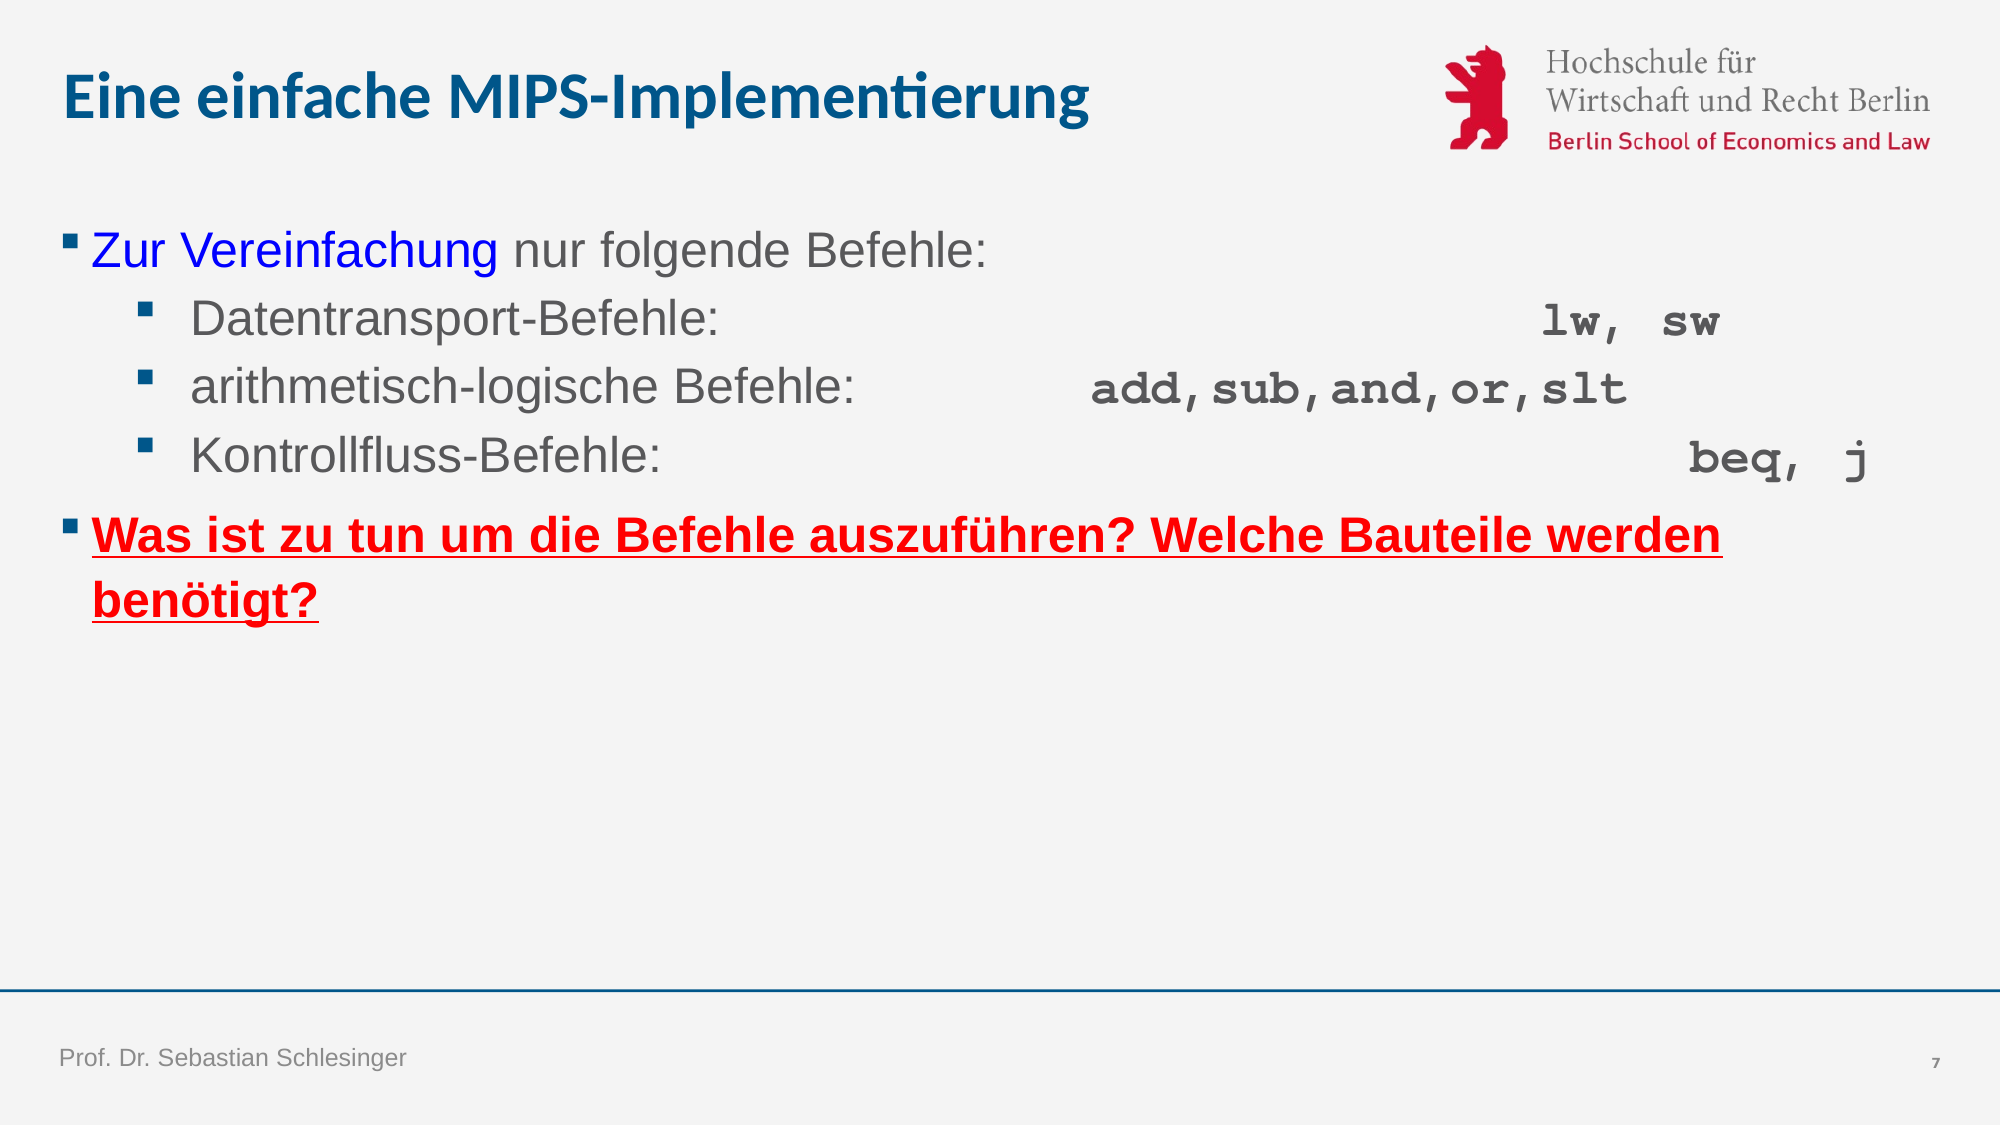

# Eine einfache MIPS-Implementierung
Zur Vereinfachung nur folgende Befehle:
Datentransport-Befehle:						lw, sw
arithmetisch-logische Befehle:		add,sub,and,or,slt
Kontrollfluss-Befehle:							beq, j
Was ist zu tun um die Befehle auszuführen? Welche Bauteile werden benötigt?
Prof. Dr. Sebastian Schlesinger
7